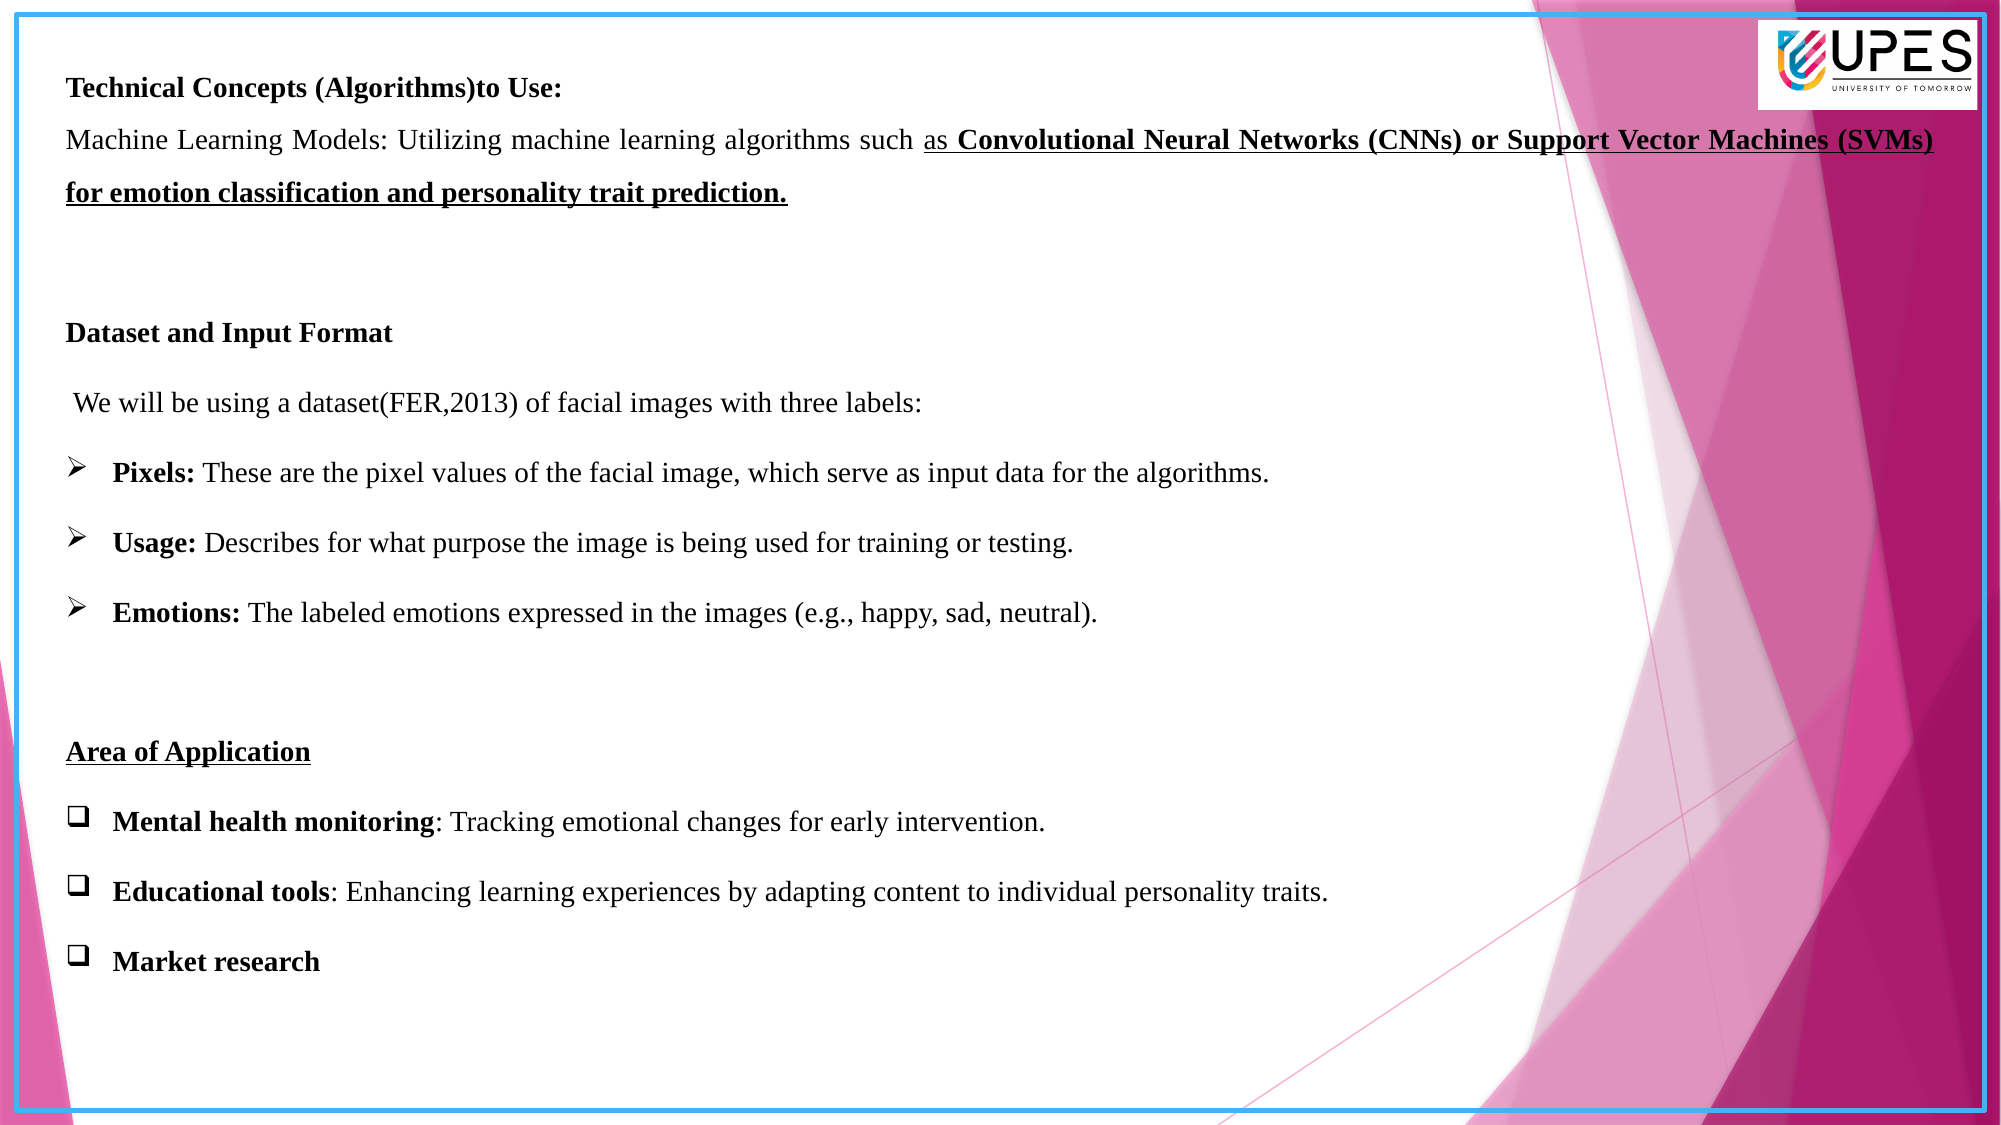

Technical Concepts (Algorithms)to Use:
Machine Learning Models: Utilizing machine learning algorithms such as Convolutional Neural Networks (CNNs) or Support Vector Machines (SVMs) for emotion classification and personality trait prediction.

Dataset and Input Format
 We will be using a dataset(FER,2013) of facial images with three labels:
Pixels: These are the pixel values of the facial image, which serve as input data for the algorithms.
Usage: Describes for what purpose the image is being used for training or testing.
Emotions: The labeled emotions expressed in the images (e.g., happy, sad, neutral).

Area of Application
Mental health monitoring: Tracking emotional changes for early intervention.
Educational tools: Enhancing learning experiences by adapting content to individual personality traits.
Market research